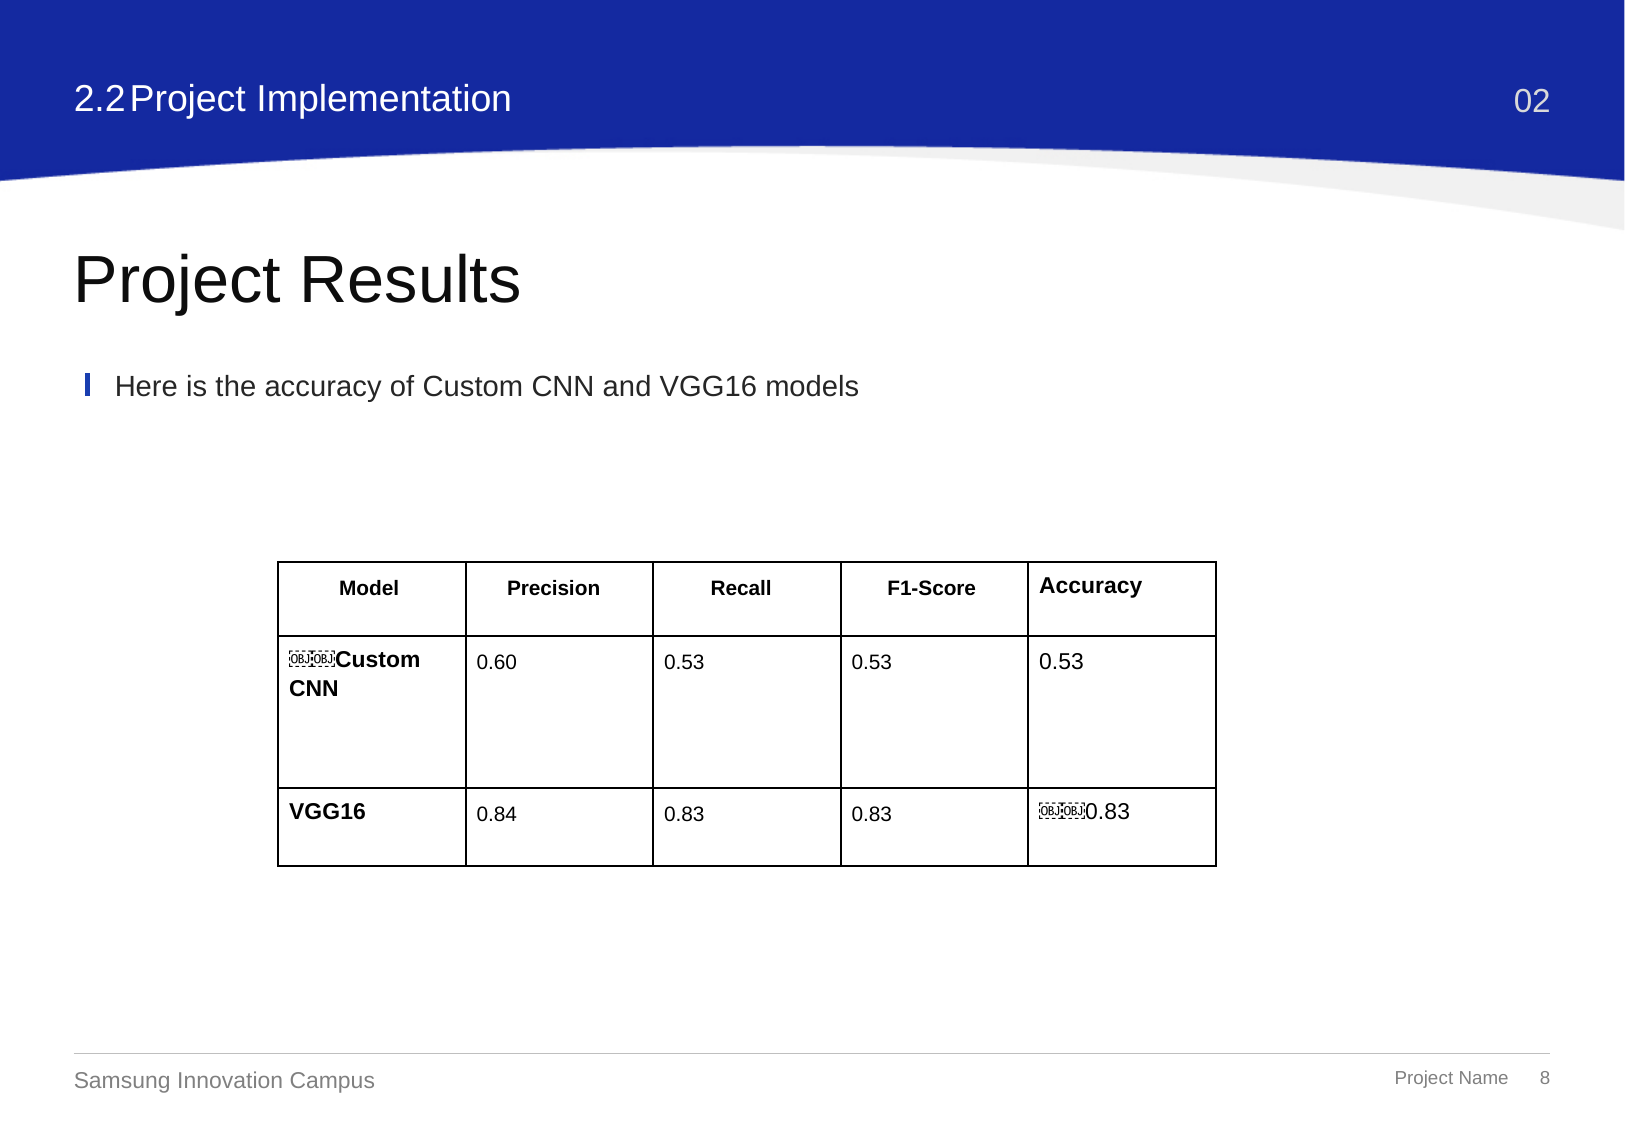

2.2
Project Implementation

02
# Project Results
Here is the accuracy of Custom CNN and VGG16 models
| Model | Precision | Recall | F1-Score | Accuracy |
| --- | --- | --- | --- | --- |
| ￼￼Custom CNN | 0.60 | 0.53 | 0.53 | 0.53 |
| VGG16 | 0.84 | 0.83 | 0.83 | ￼￼0.83 |